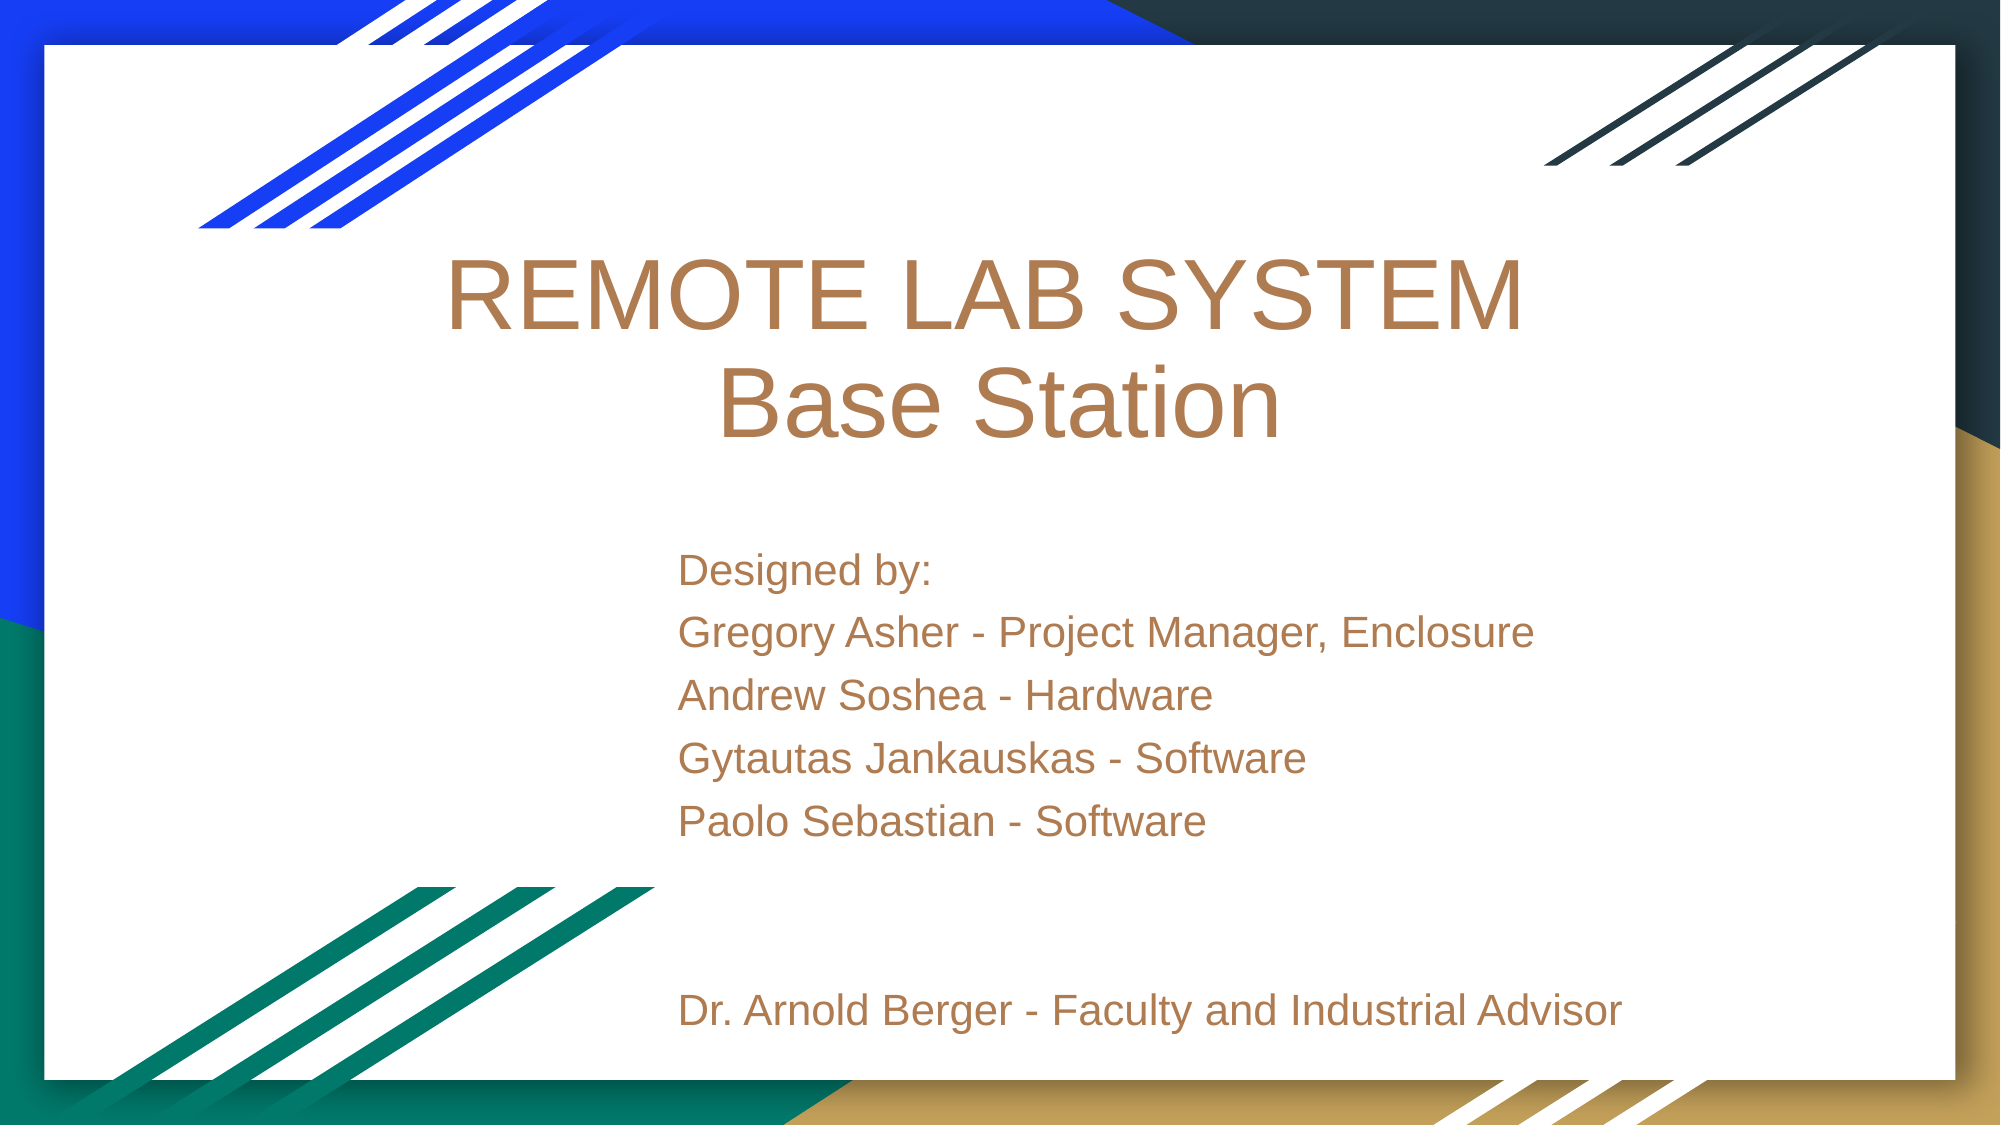

# REMOTE LAB SYSTEM
Base Station
Designed by:
Gregory Asher - Project Manager, Enclosure
Andrew Soshea - Hardware
Gytautas Jankauskas - Software
Paolo Sebastian - Software

Dr. Arnold Berger - Faculty and Industrial Advisor